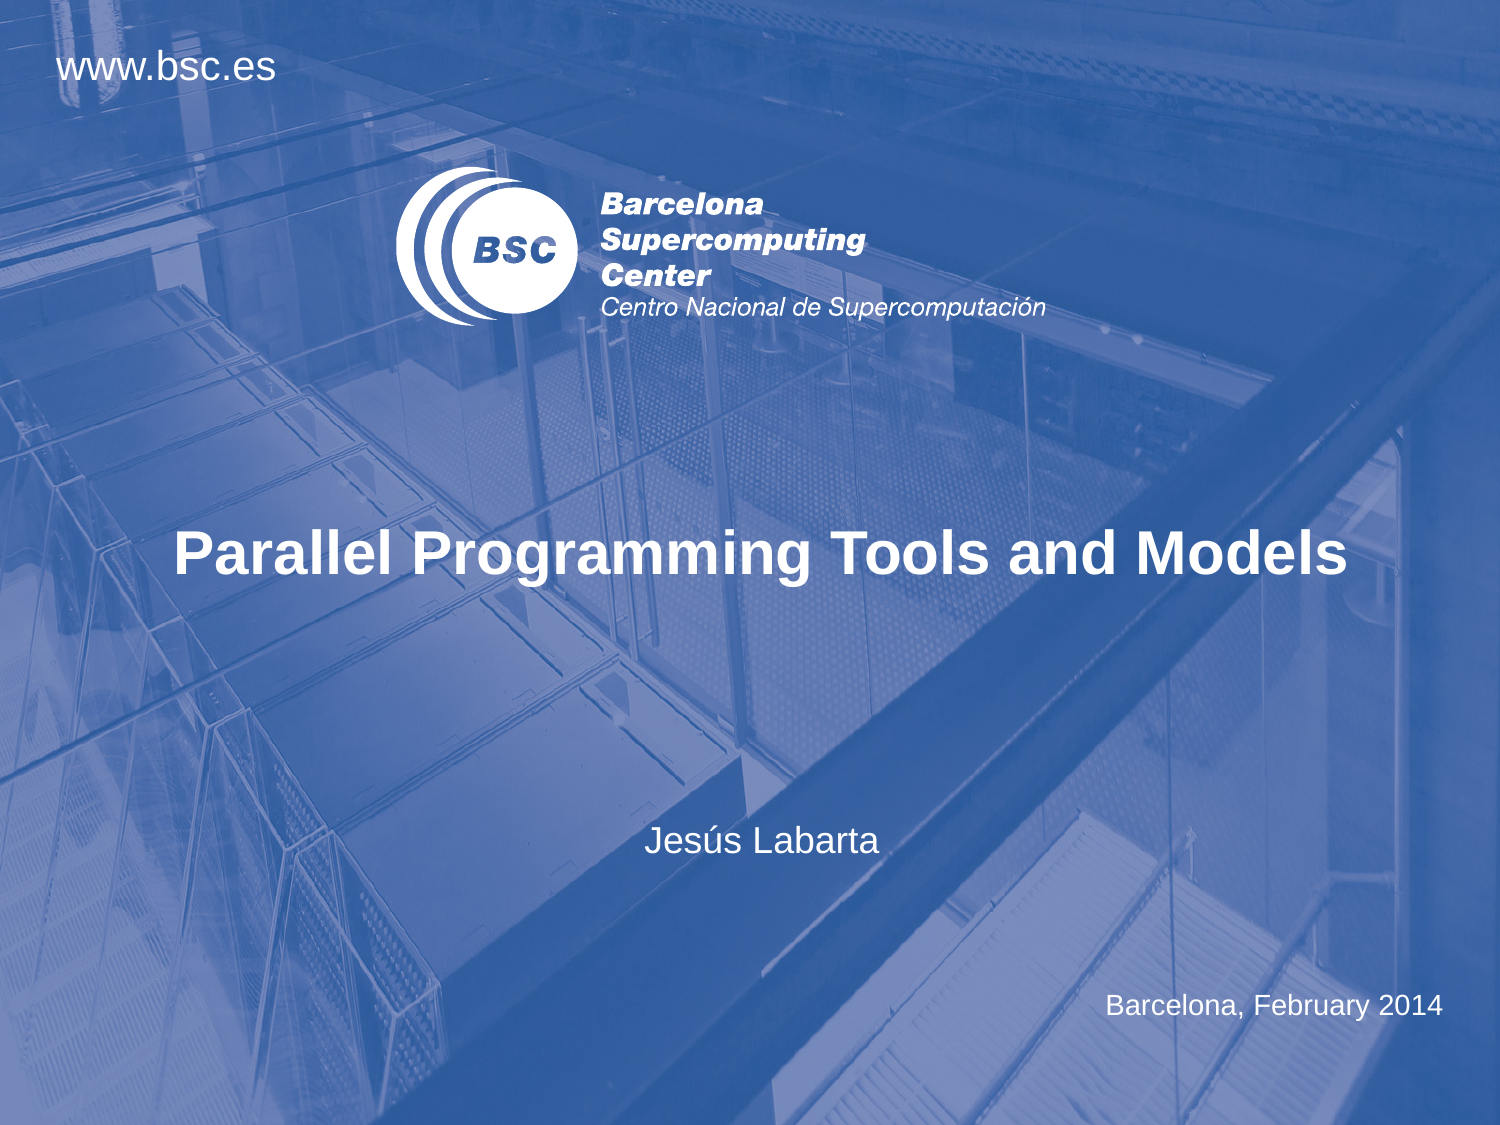

# Parallel Programming Tools and Models
Jesús Labarta
Barcelona, February 2014